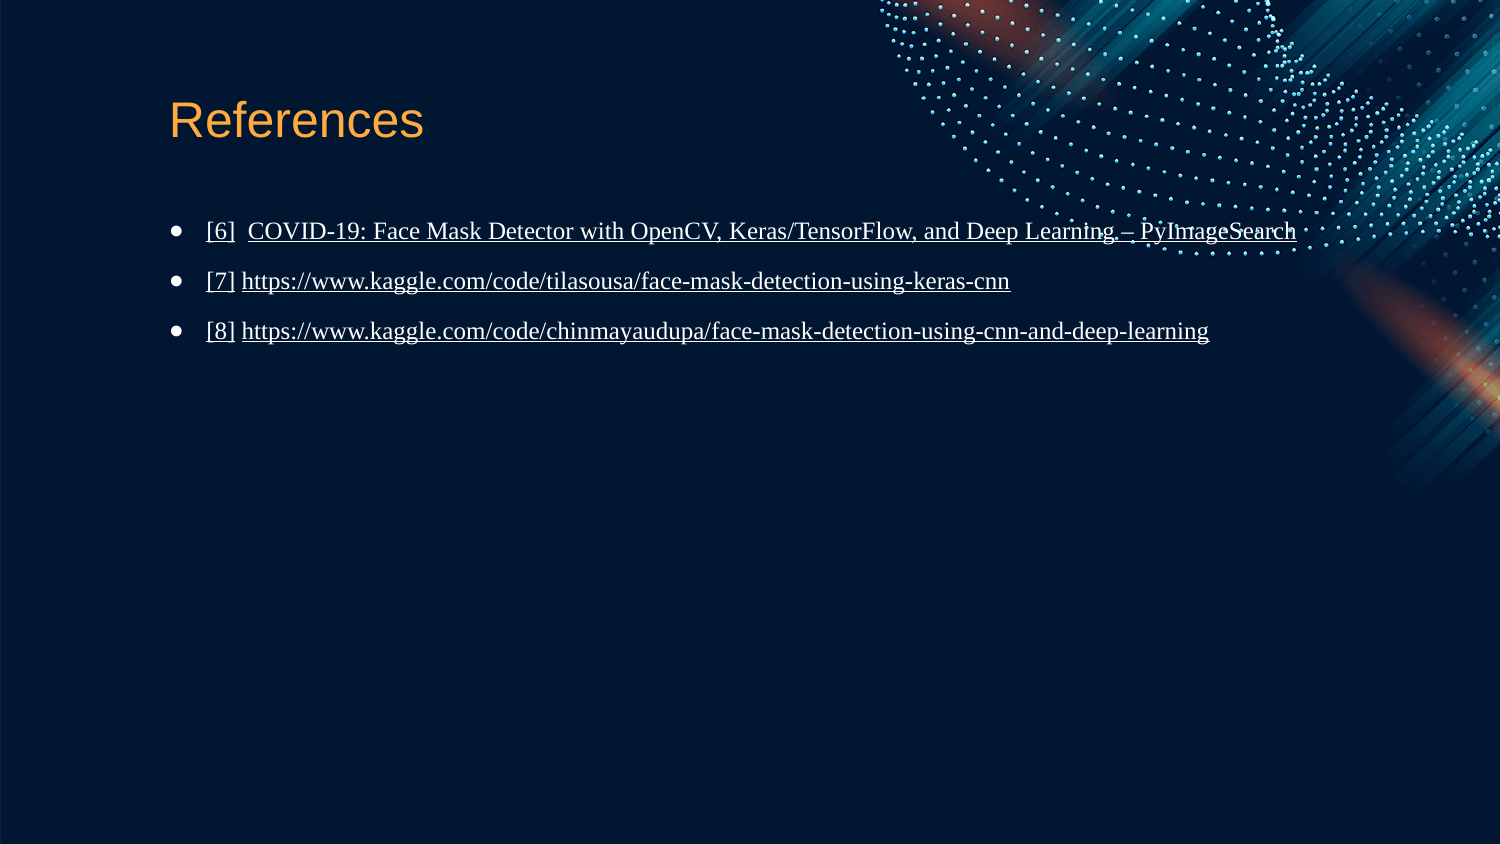

# References
[6]  COVID-19: Face Mask Detector with OpenCV, Keras/TensorFlow, and Deep Learning – PyImageSearch

[7] https://www.kaggle.com/code/tilasousa/face-mask-detection-using-keras-cnn

[8] https://www.kaggle.com/code/chinmayaudupa/face-mask-detection-using-cnn-and-deep-learning